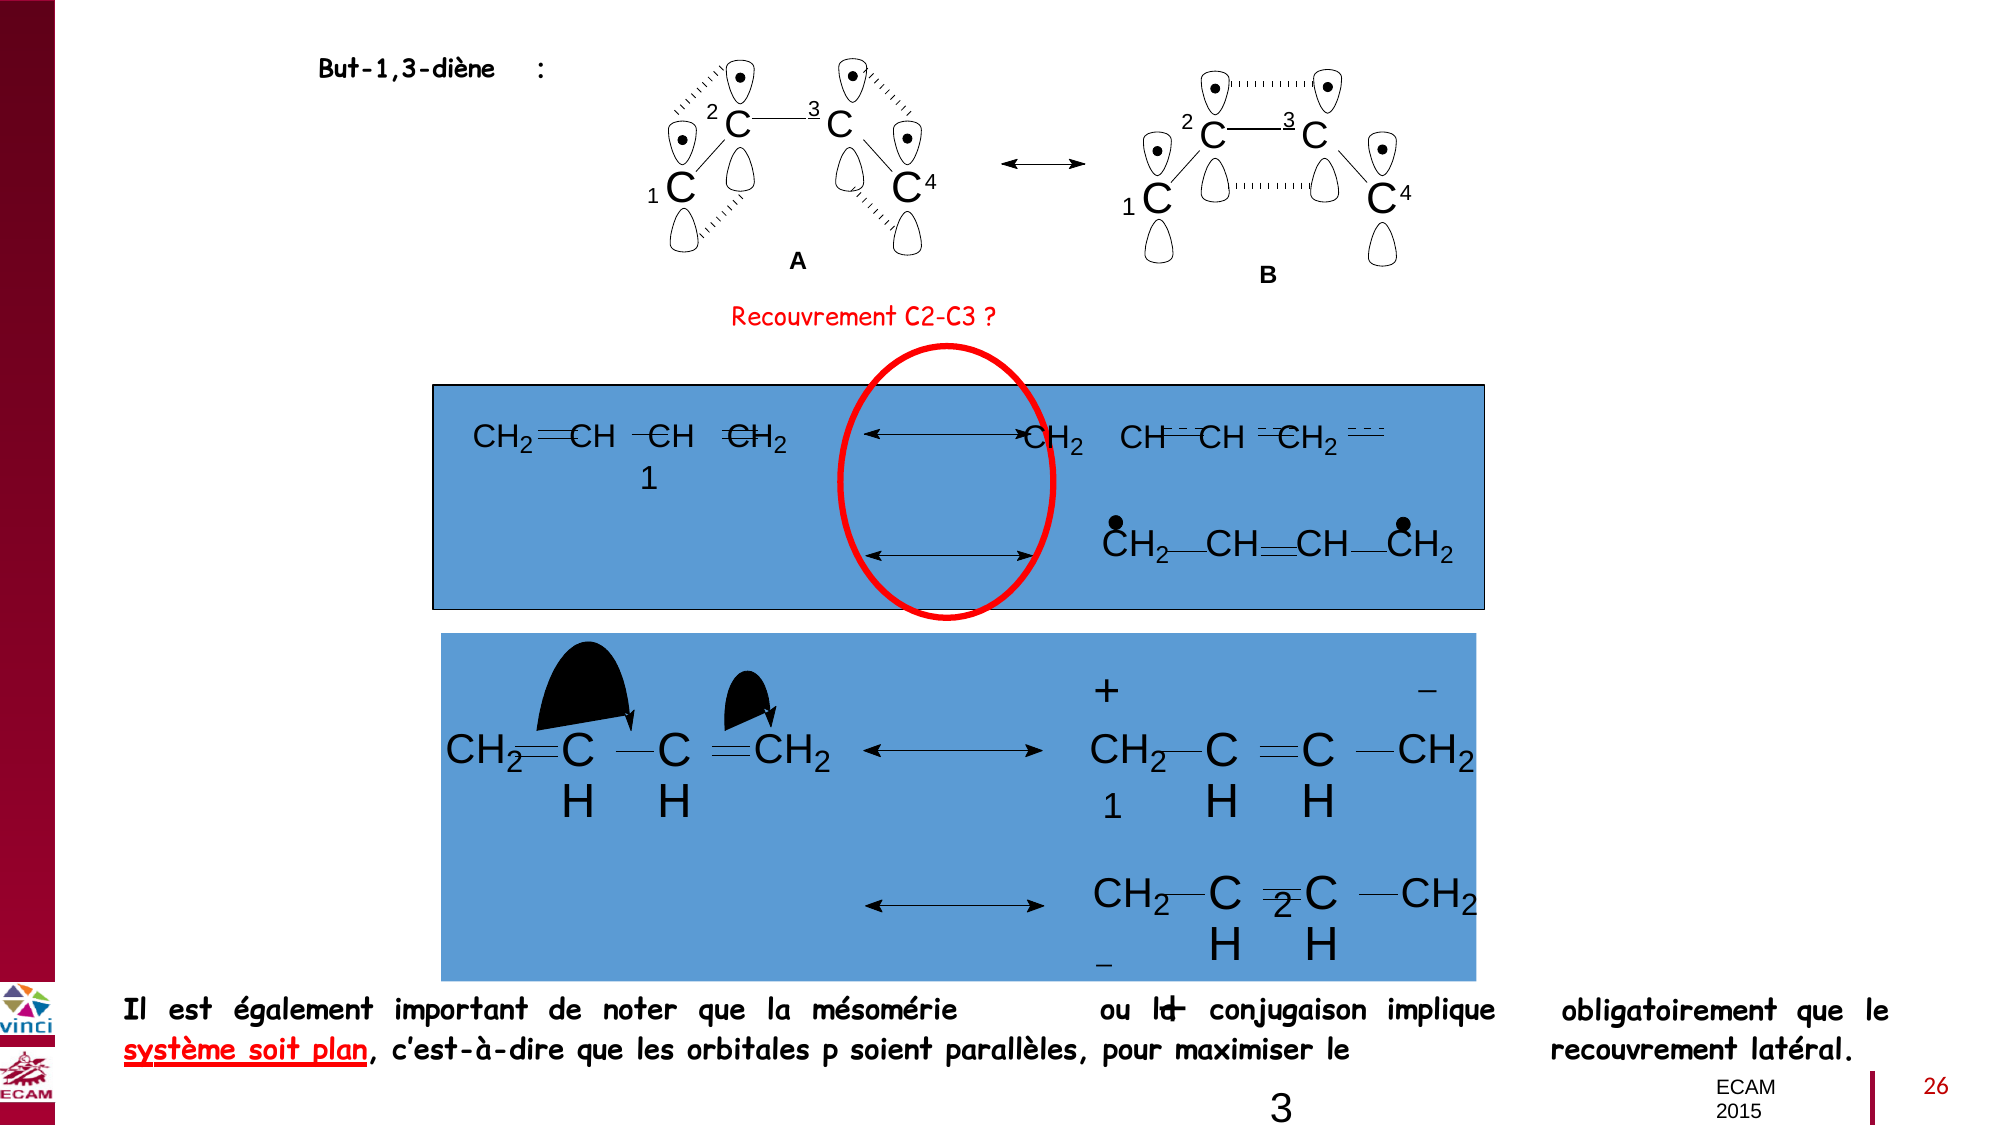

But-1,3-diène
:

2 C         3 C

2 C         3 C

C4
1 C
C4
C

1

A
B
B2040-Chimie du vivant et environnement
Recouvrement C2-C3 ?

CH2     CH   CH   CH2                                  CH2     CH   CH   CH2
1
CH2     CH   CH   CH2

+                       _
1                                                      2
_                                 +
3

CH2
CH
CH
CH2
CH2
CH
CH
CH2

CH2
CH
CH
CH2

Il est également important de noter que la mésomérie
ou la
conjugaison implique
obligatoirement que le
recouvrement latéral.
système soit plan, c’est-à-dire que les orbitales p soient parallèles, pour maximiser le

26
ECAM 2015